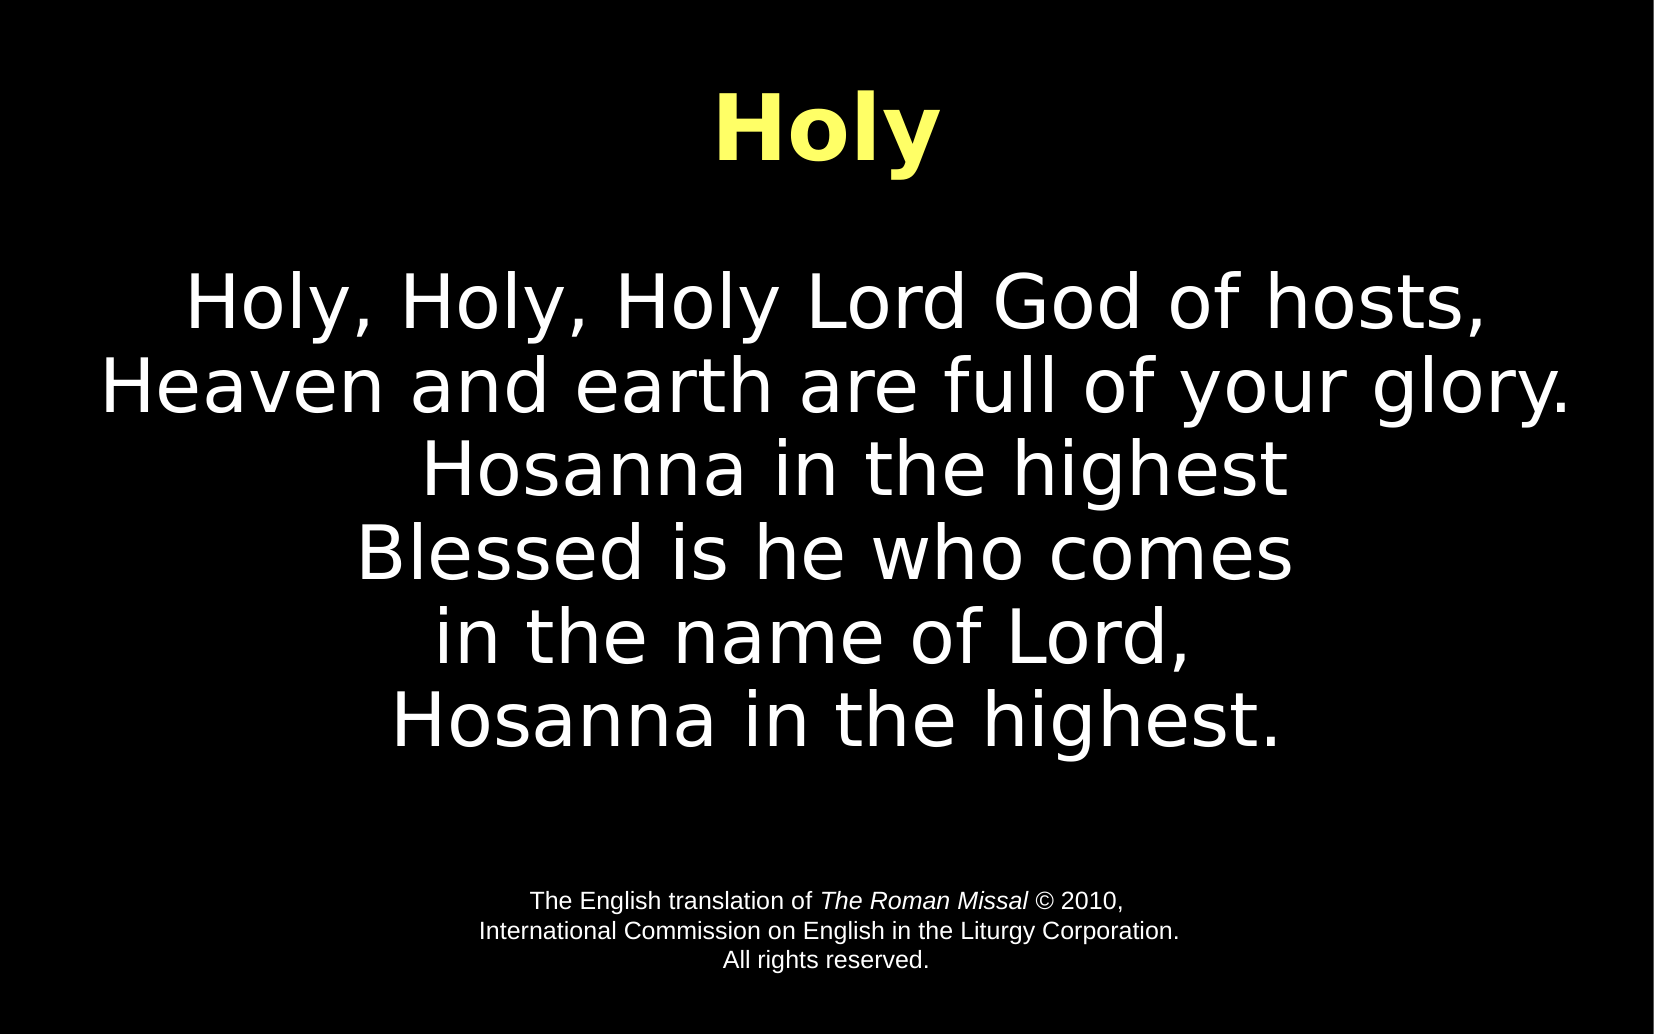

Holy
Holy, Holy, Holy Lord God of hosts,
Heaven and earth are full of your glory. Hosanna in the highest
Blessed is he who comes
in the name of Lord,
Hosanna in the highest.
The English translation of The Roman Missal © 2010,
 International Commission on English in the Liturgy Corporation.
All rights reserved.